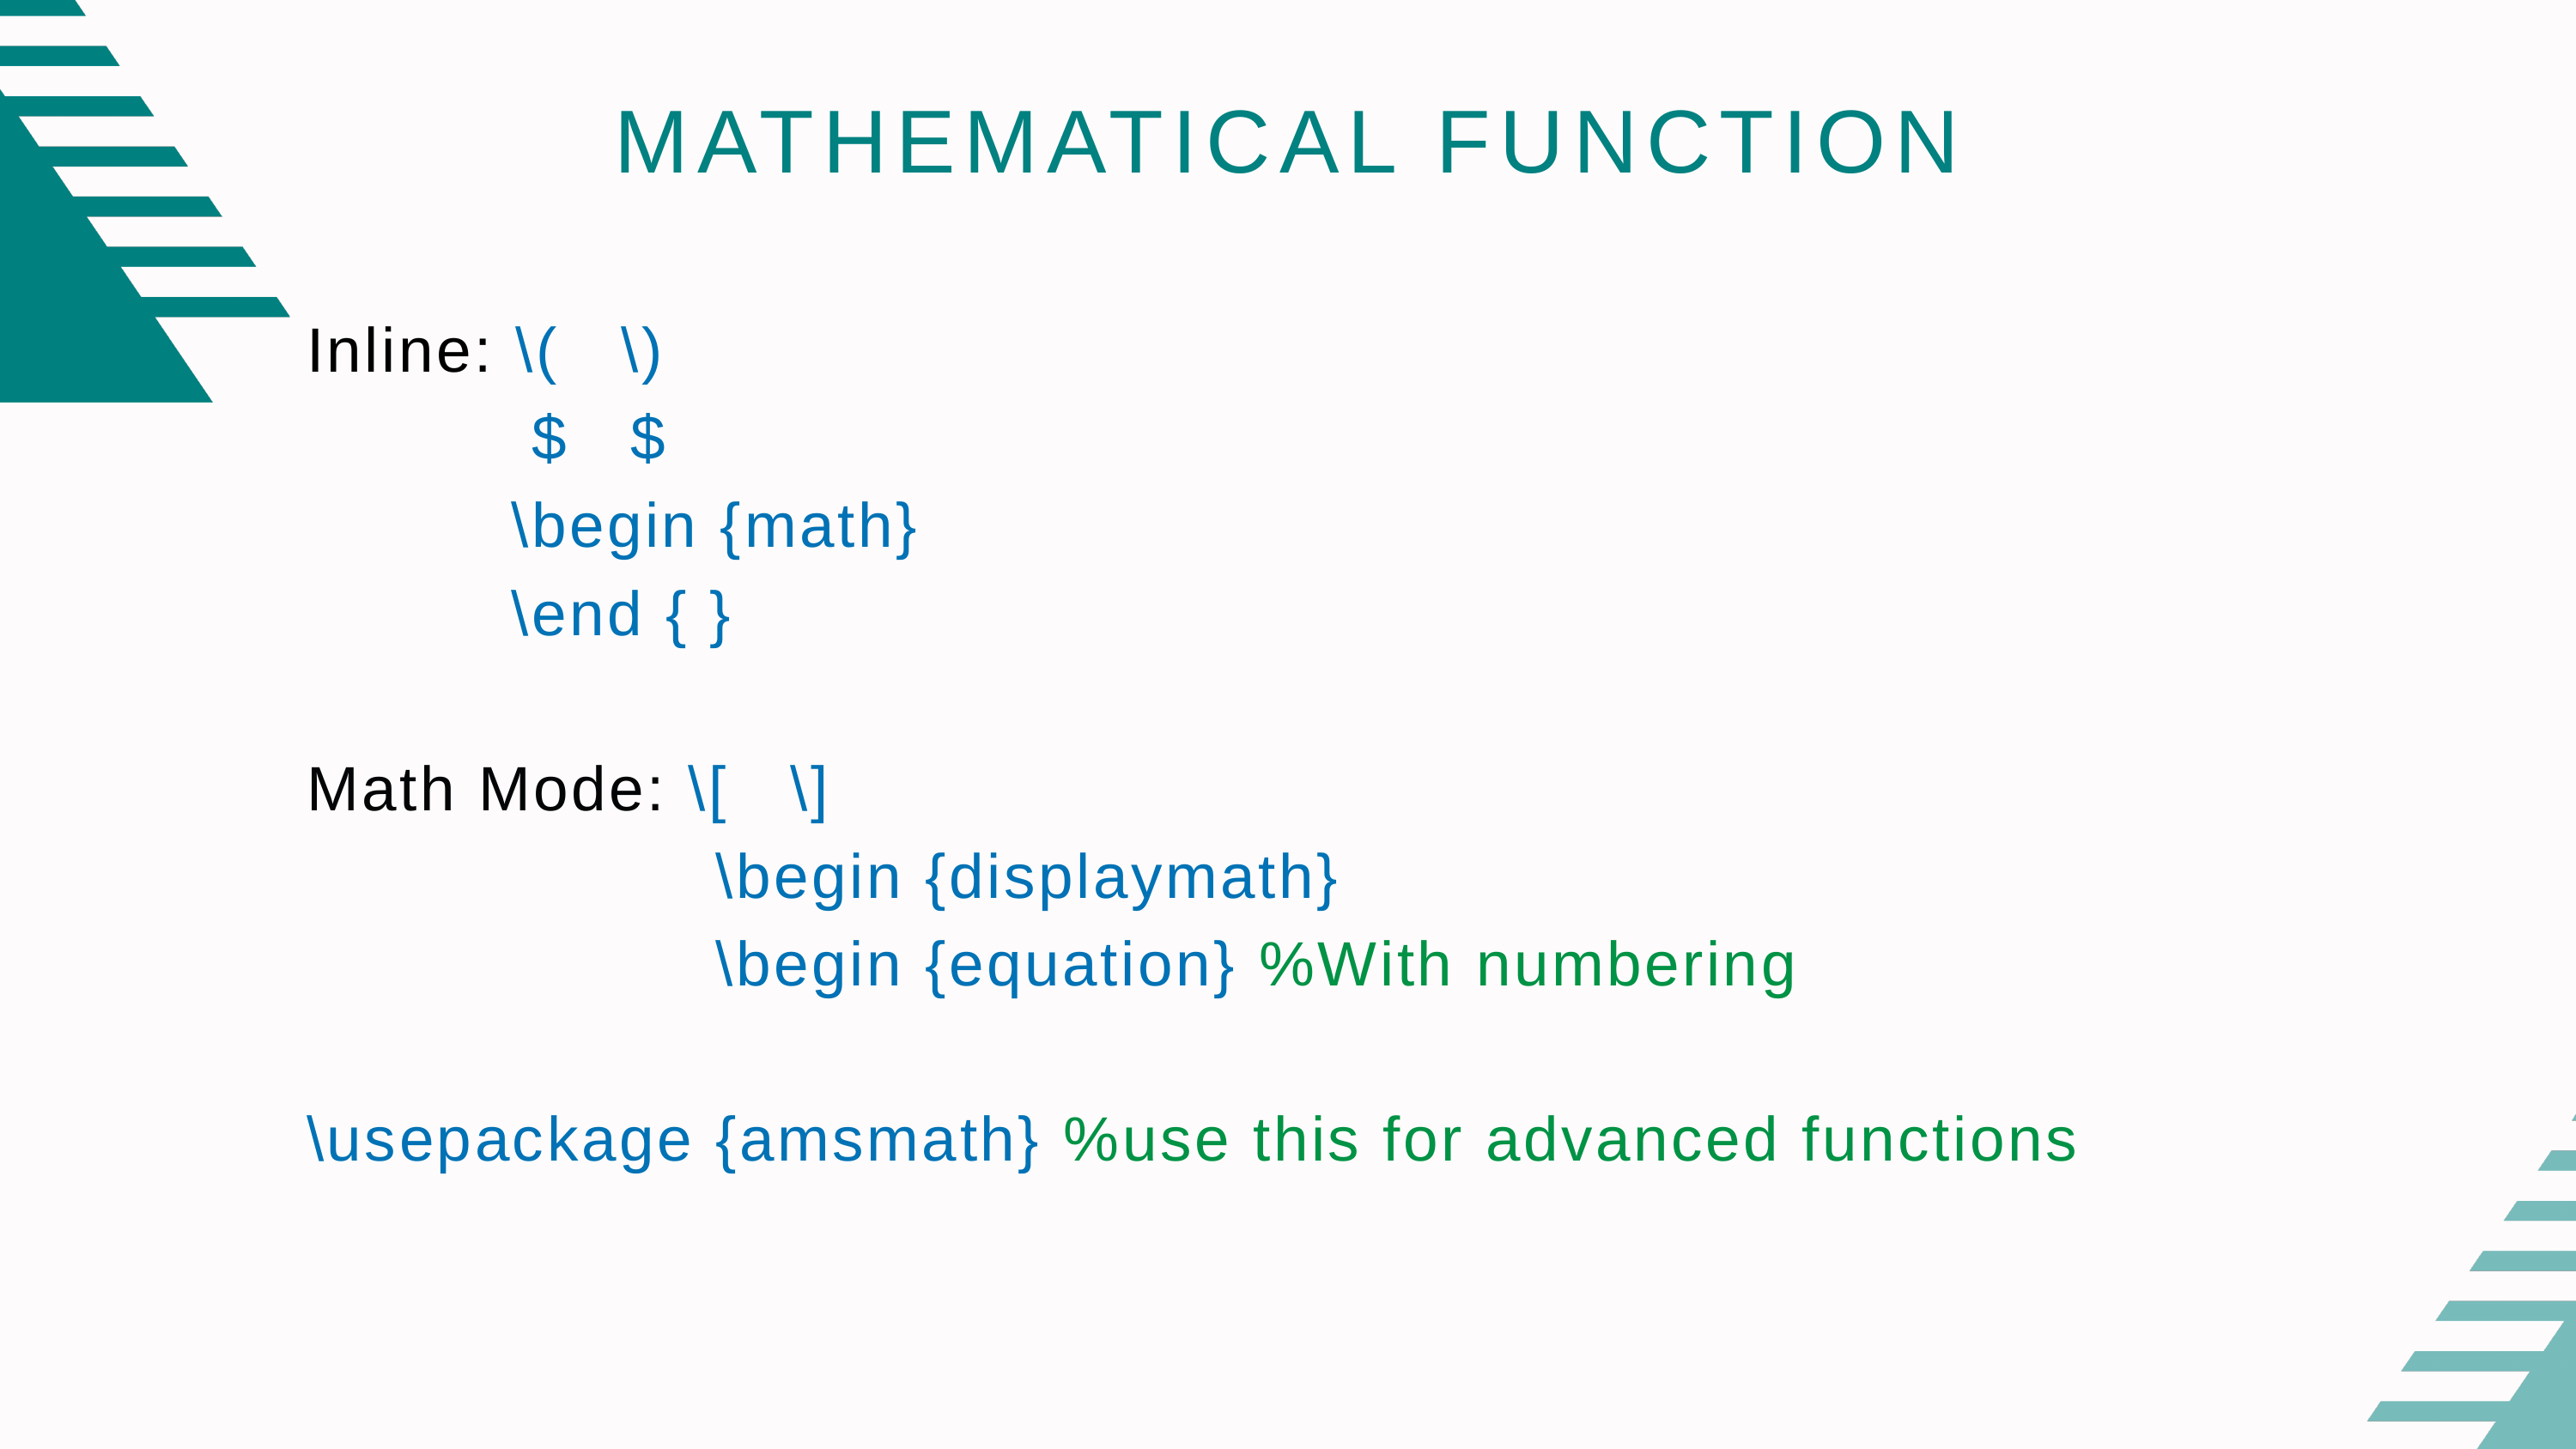

MATHEMATICAL FUNCTION
Inline: \(   \)
           $   $
          \begin {math}
          \end { }

Math Mode: \[   \]
                    \begin {displaymath}
                    \begin {equation} %With numbering

\usepackage {amsmath} %use this for advanced functions